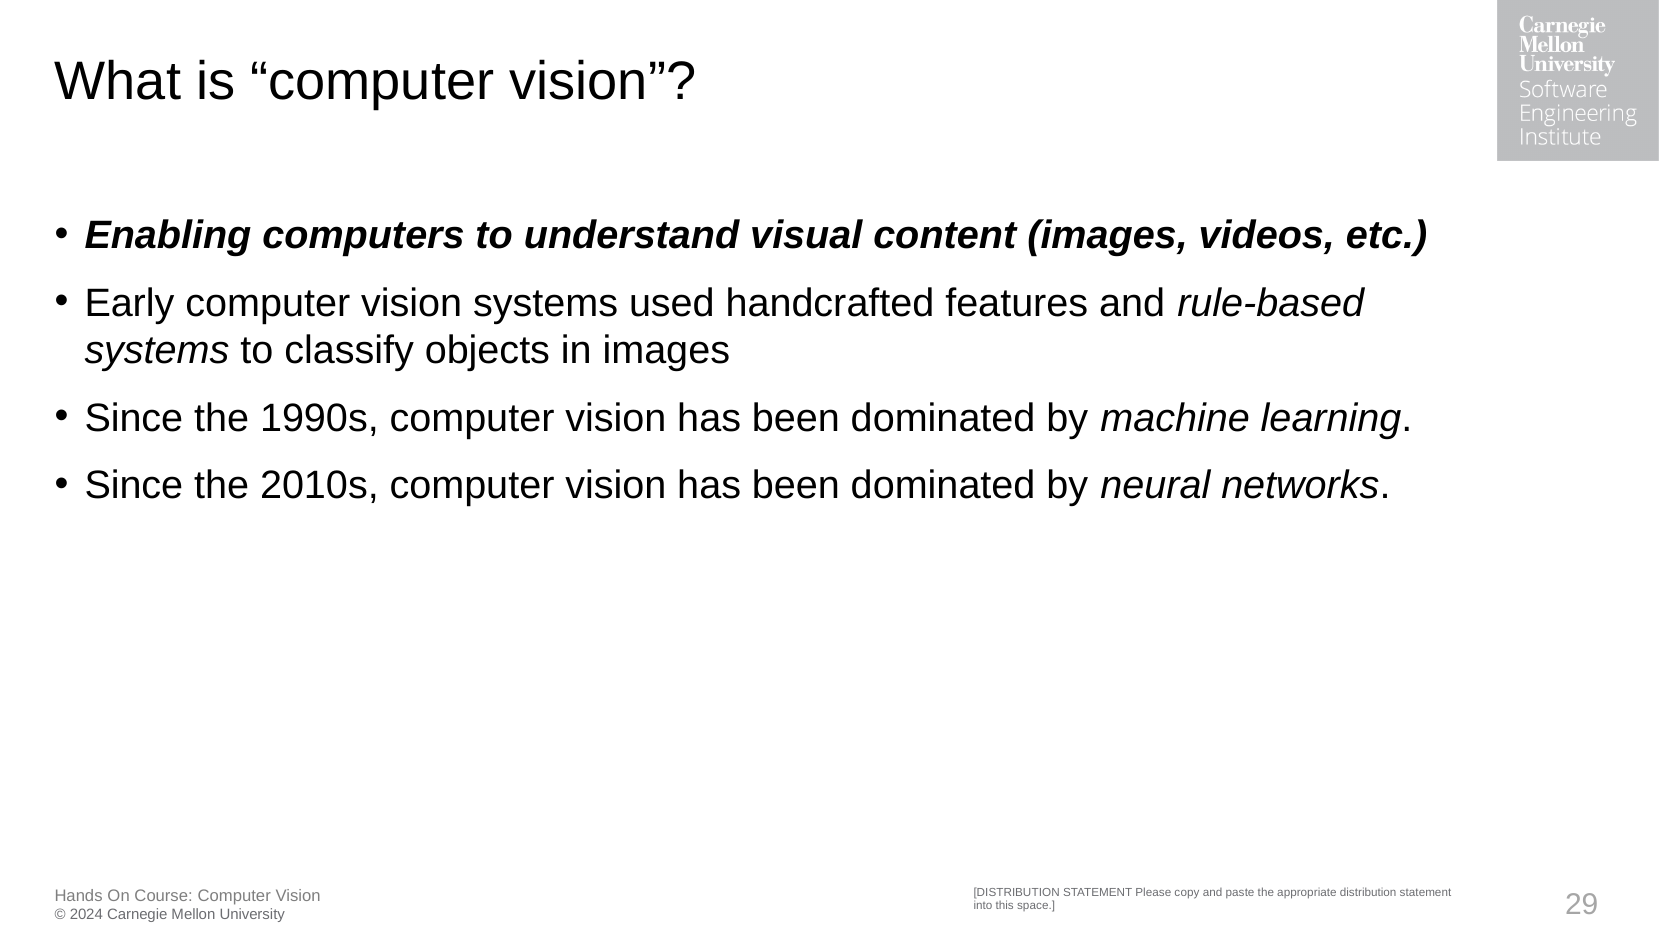

# What is “computer vision”?
Enabling computers to understand visual content (images, videos, etc.)
Early computer vision systems used handcrafted features and rule-based systems to classify objects in images
Since the 1990s, computer vision has been dominated by machine learning.
Since the 2010s, computer vision has been dominated by neural networks.